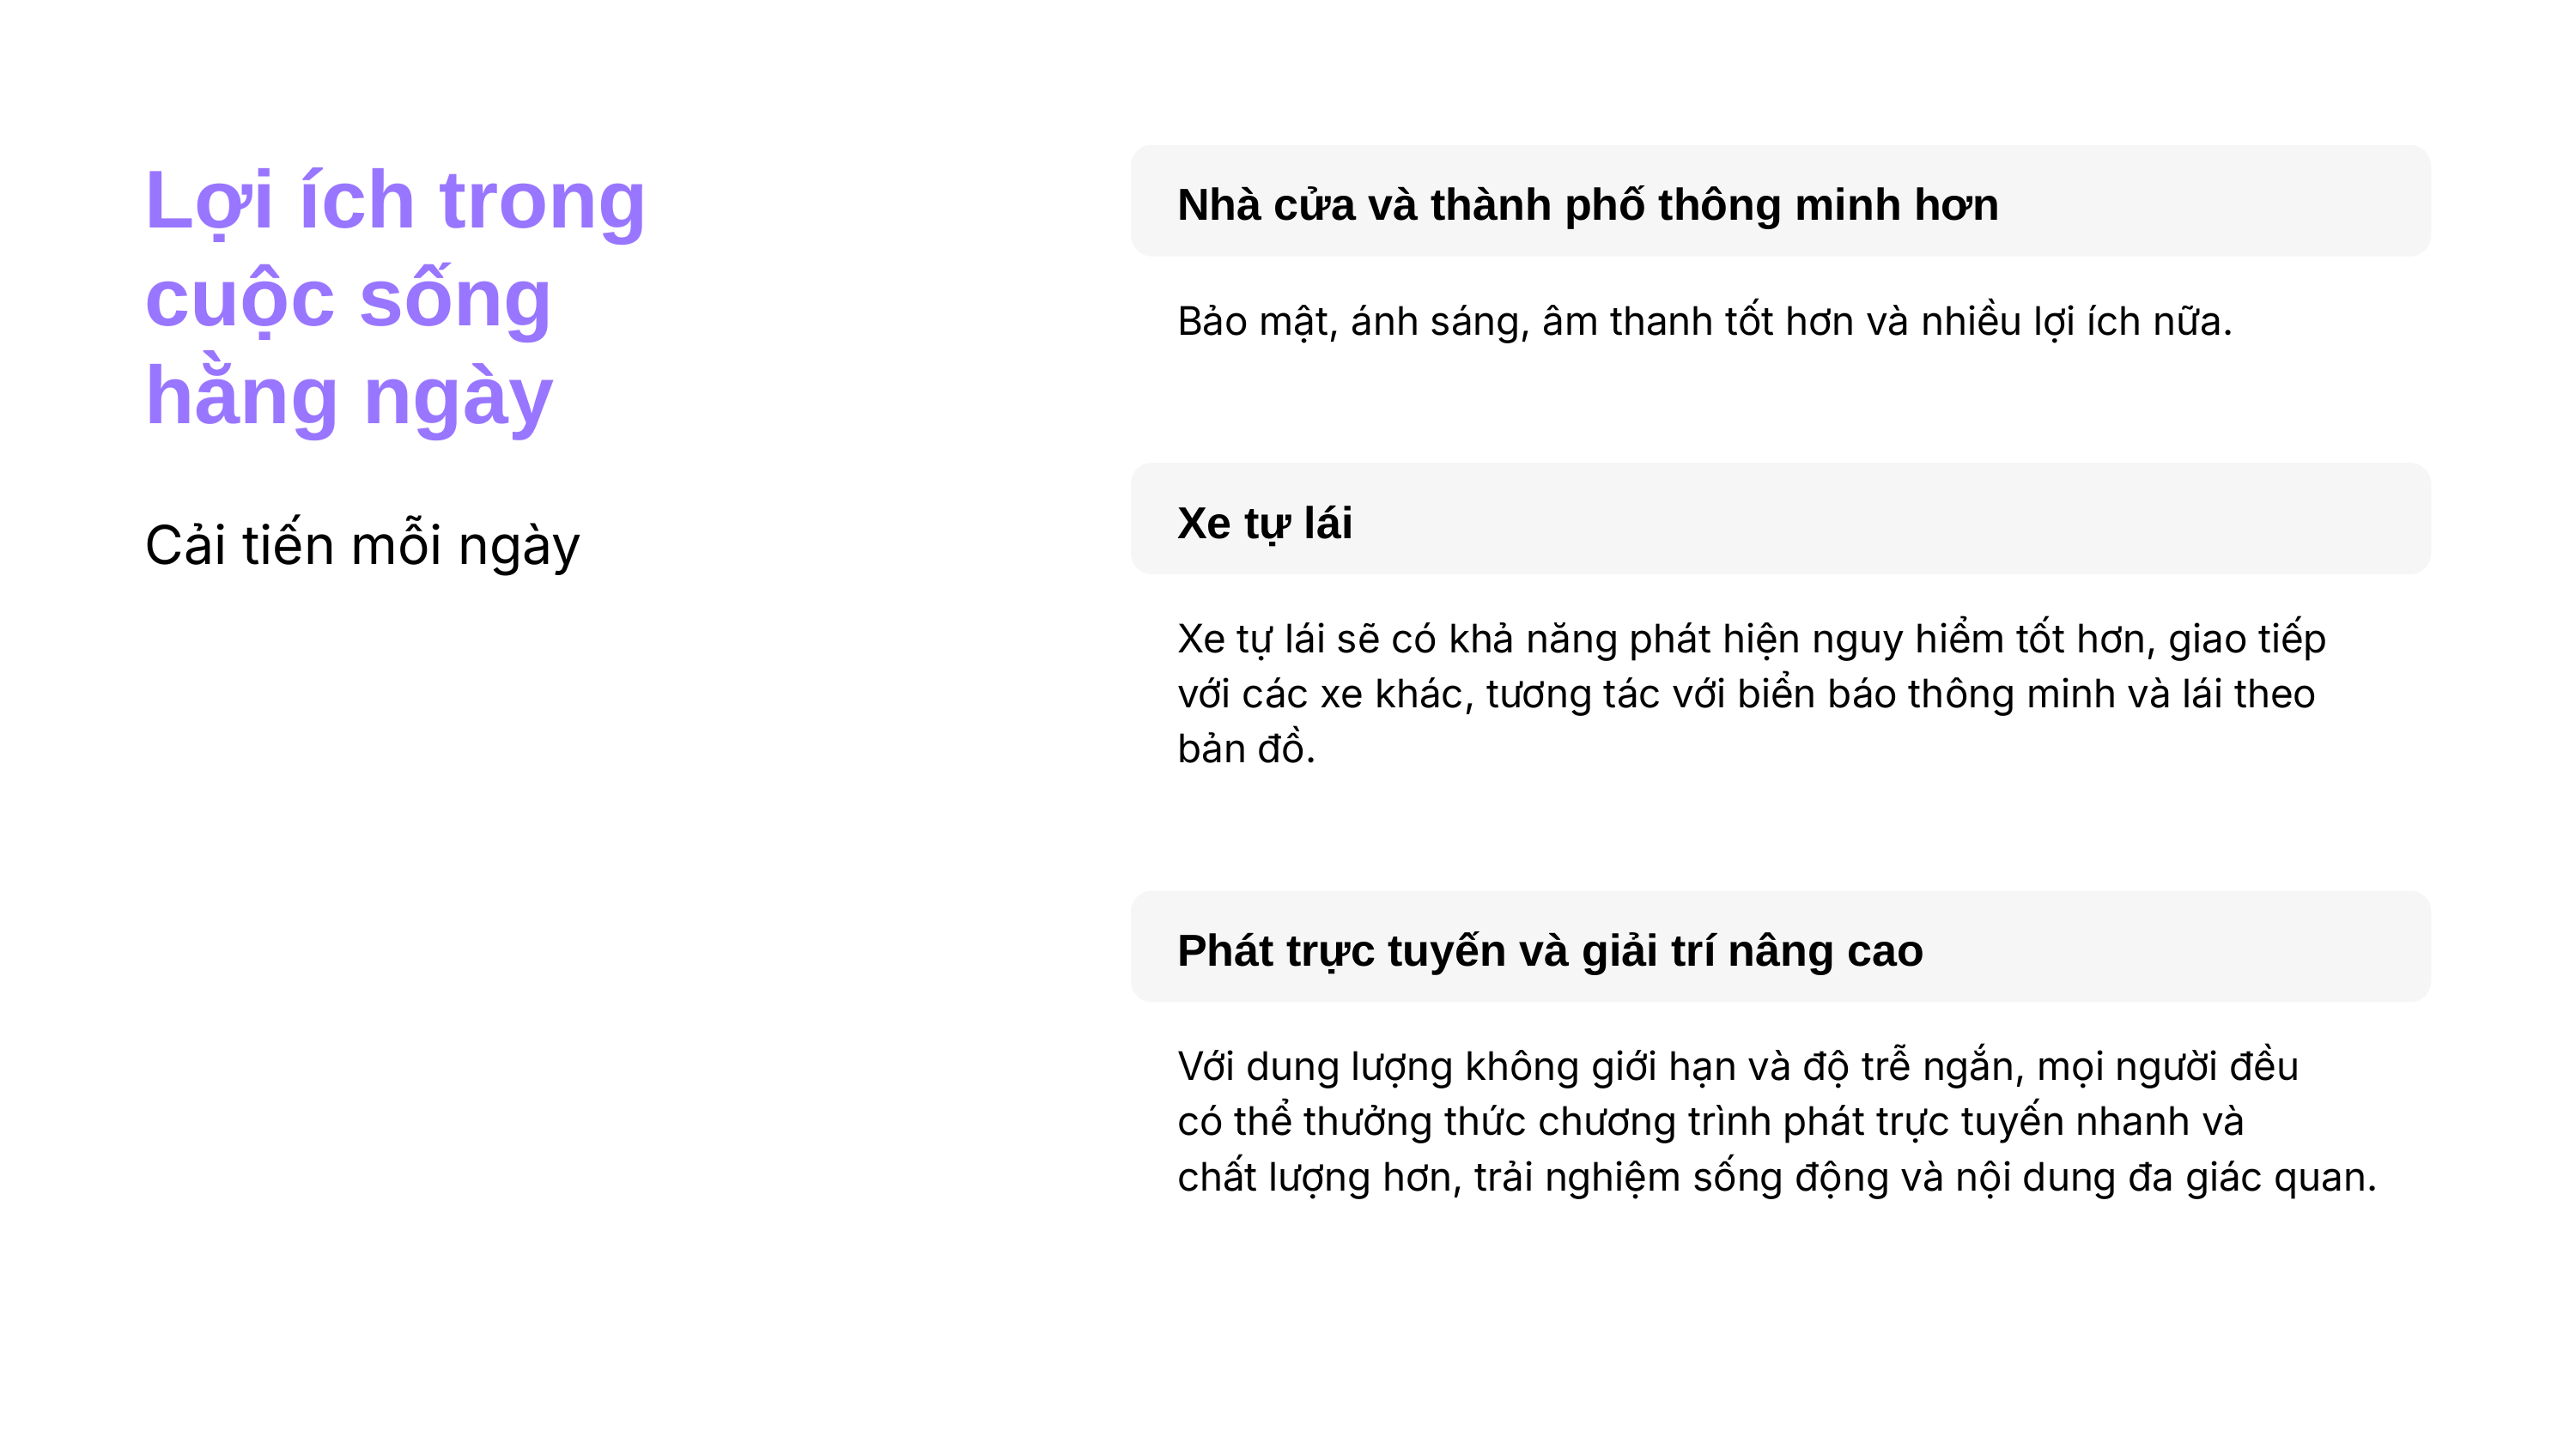

Lợi ích trong
cuộc sống
hằng ngày
Cải tiến mỗi ngày

Nhà cửa và thành phố thông minh hơn
Bảo mật, ánh sáng, âm thanh tốt hơn và nhiều lợi ích nữa.

Xe tự lái
Xe tự lái sẽ có khả năng phát hiện nguy hiểm tốt hơn, giao tiếp với các xe khác, tương tác với biển báo thông minh và lái theo bản đồ.

Phát trực tuyến và giải trí nâng cao
Với dung lượng không giới hạn và độ trễ ngắn, mọi người đều
có thể thưởng thức chương trình phát trực tuyến nhanh và
chất lượng hơn, trải nghiệm sống động và nội dung đa giác quan.